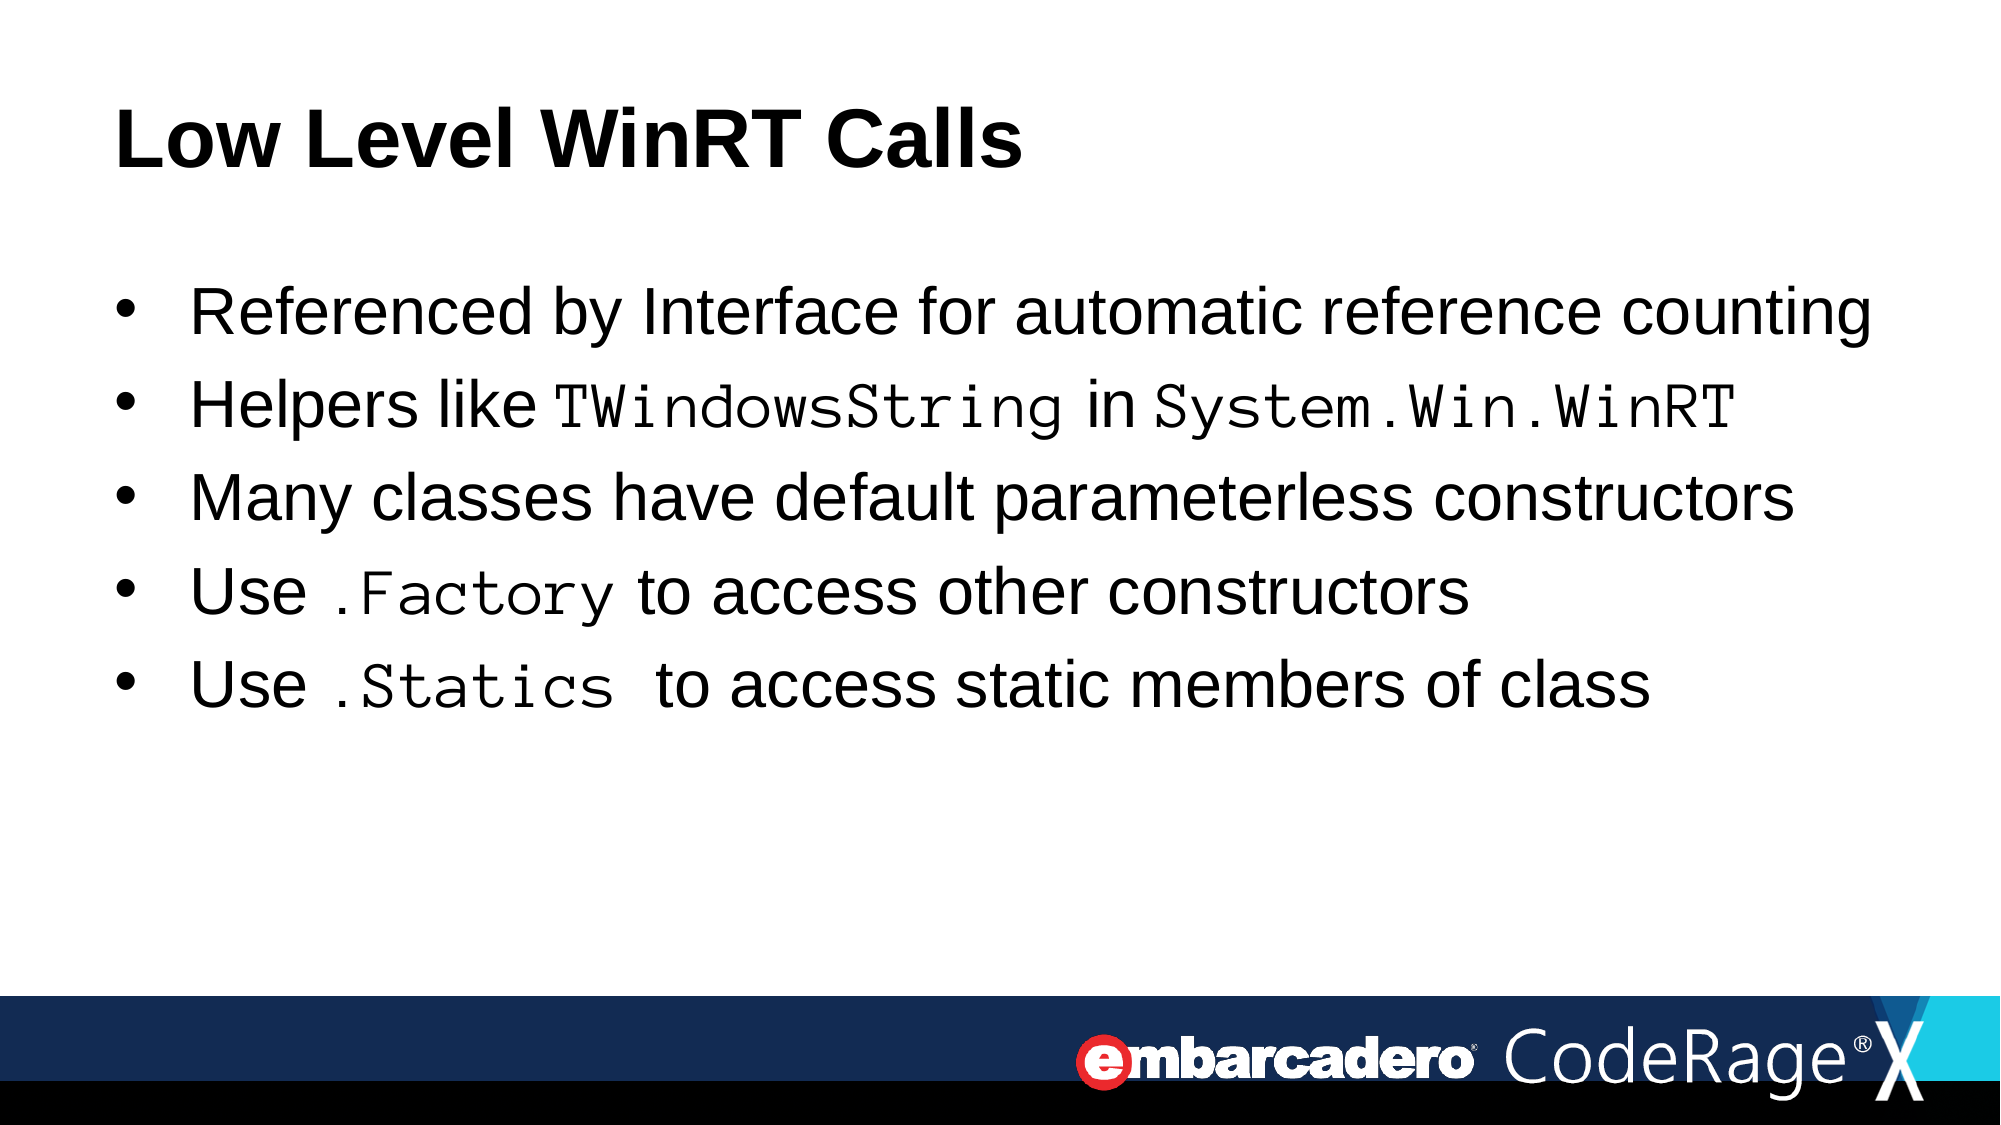

# Low Level WinRT Calls
Referenced by Interface for automatic reference counting
Helpers like TWindowsString in System.Win.WinRT
Many classes have default parameterless constructors
Use .Factory to access other constructors
Use .Statics to access static members of class